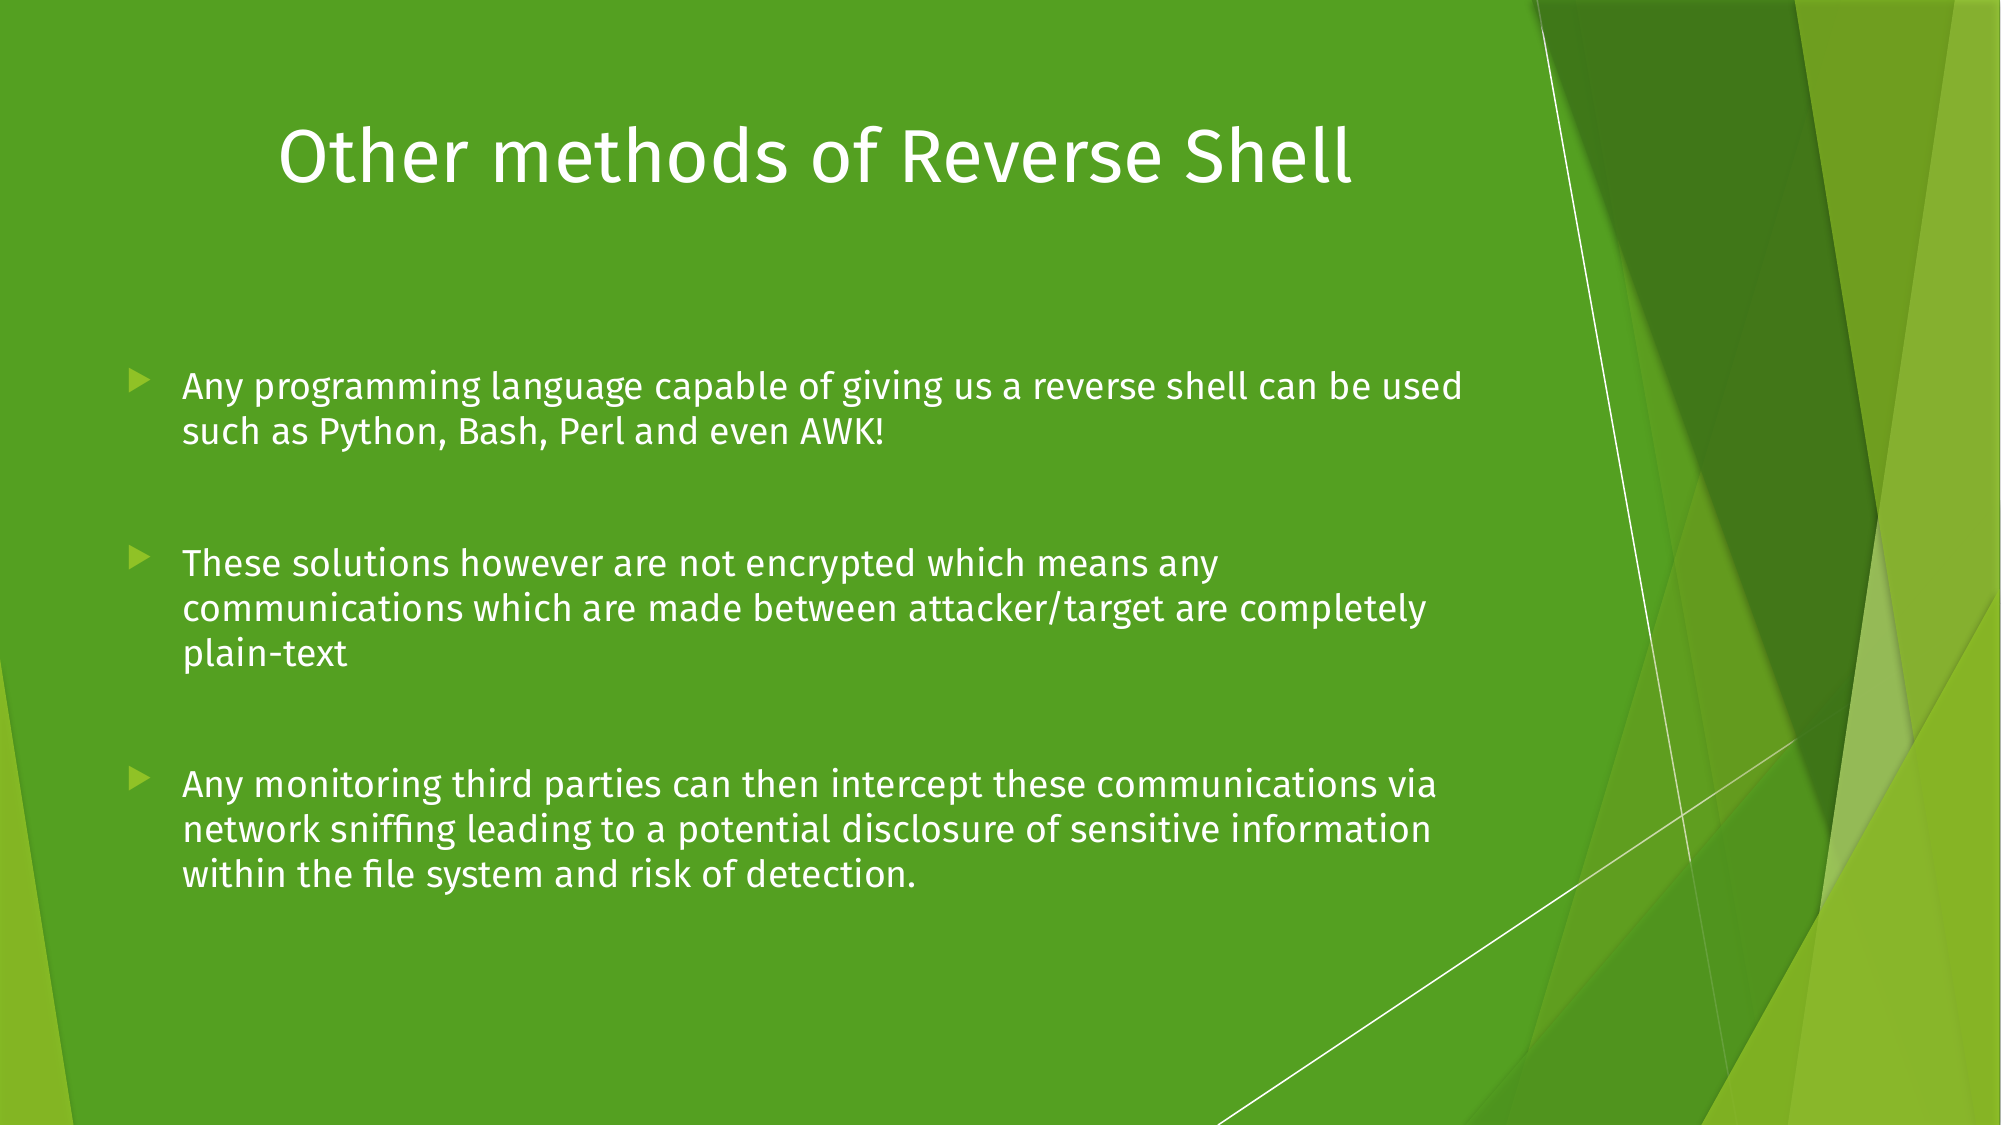

# Other methods of Reverse Shell
Any programming language capable of giving us a reverse shell can be used such as Python, Bash, Perl and even AWK!

These solutions however are not encrypted which means any communications which are made between attacker/target are completely plain-text

Any monitoring third parties can then intercept these communications via network sniffing leading to a potential disclosure of sensitive information within the file system and risk of detection.